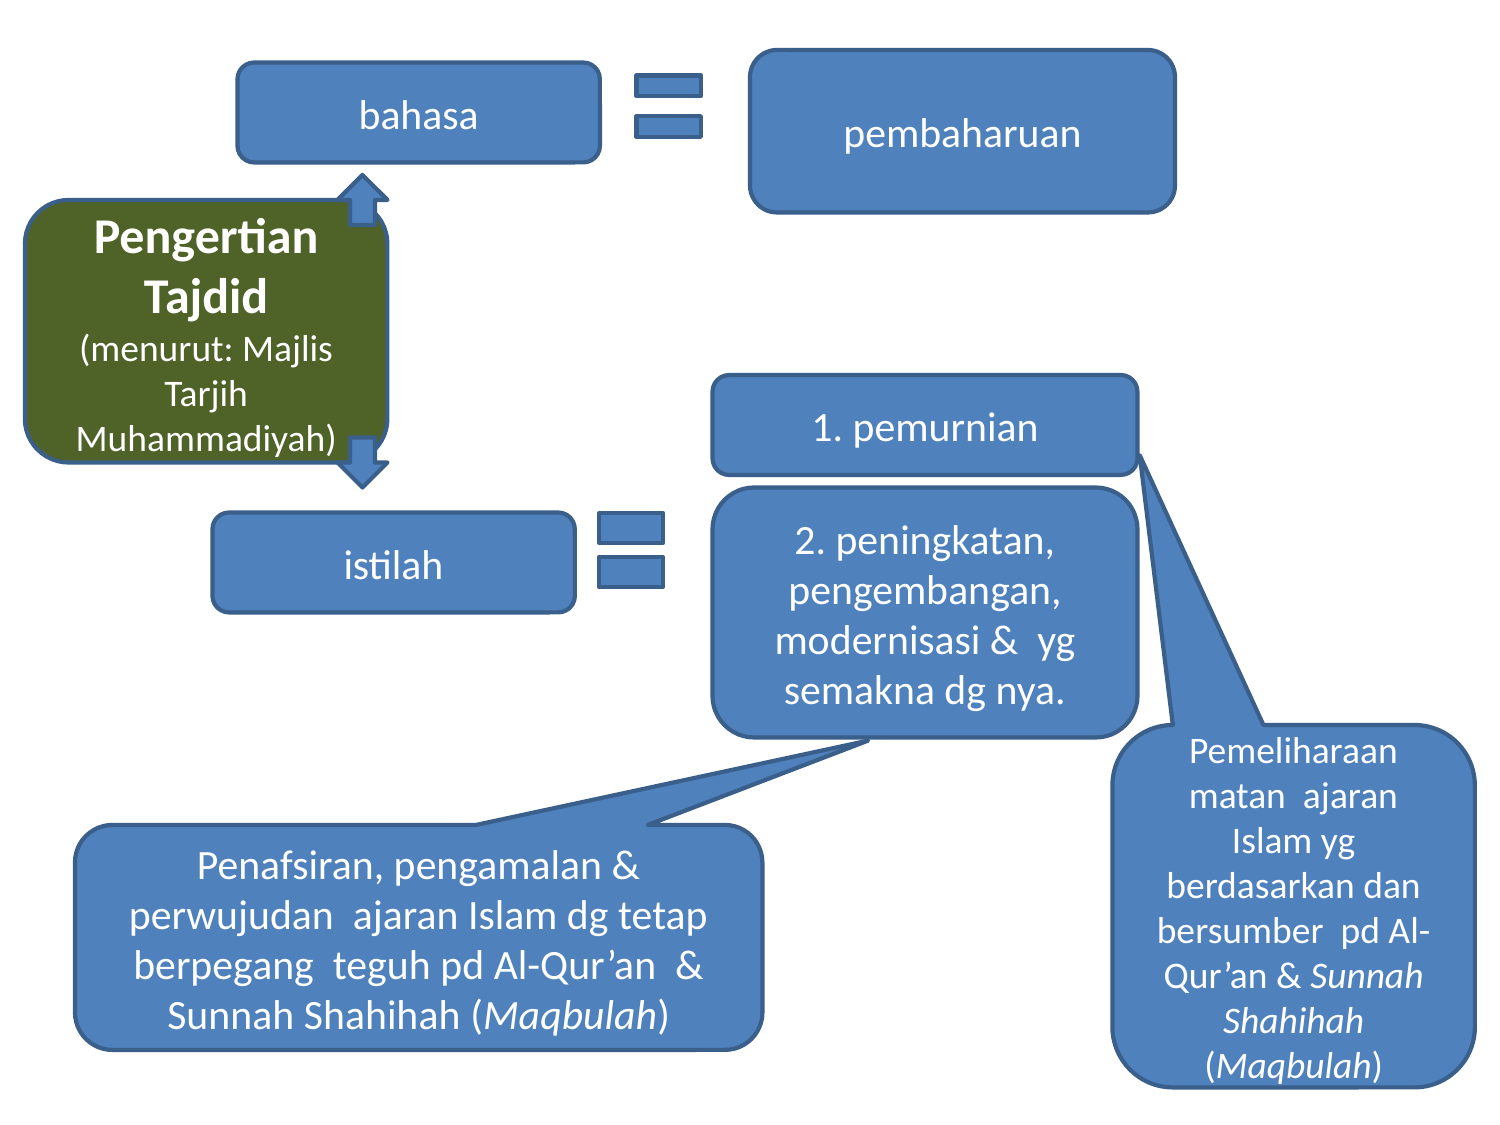

pembaharuan
bahasa

Pengertian
Tajdid
(menurut: Majlis Tarjih Muhammadiyah)
1. pemurnian

2. peningkatan, pengembangan, modernisasi &  yg semakna dg nya.
istilah
Pemeliharaan matan  ajaran Islam yg berdasarkan dan bersumber  pd Al-Qur’an & Sunnah Shahihah (Maqbulah)
Penafsiran, pengamalan & perwujudan  ajaran Islam dg tetap berpegang  teguh pd Al-Qur’an  & Sunnah Shahihah (Maqbulah)